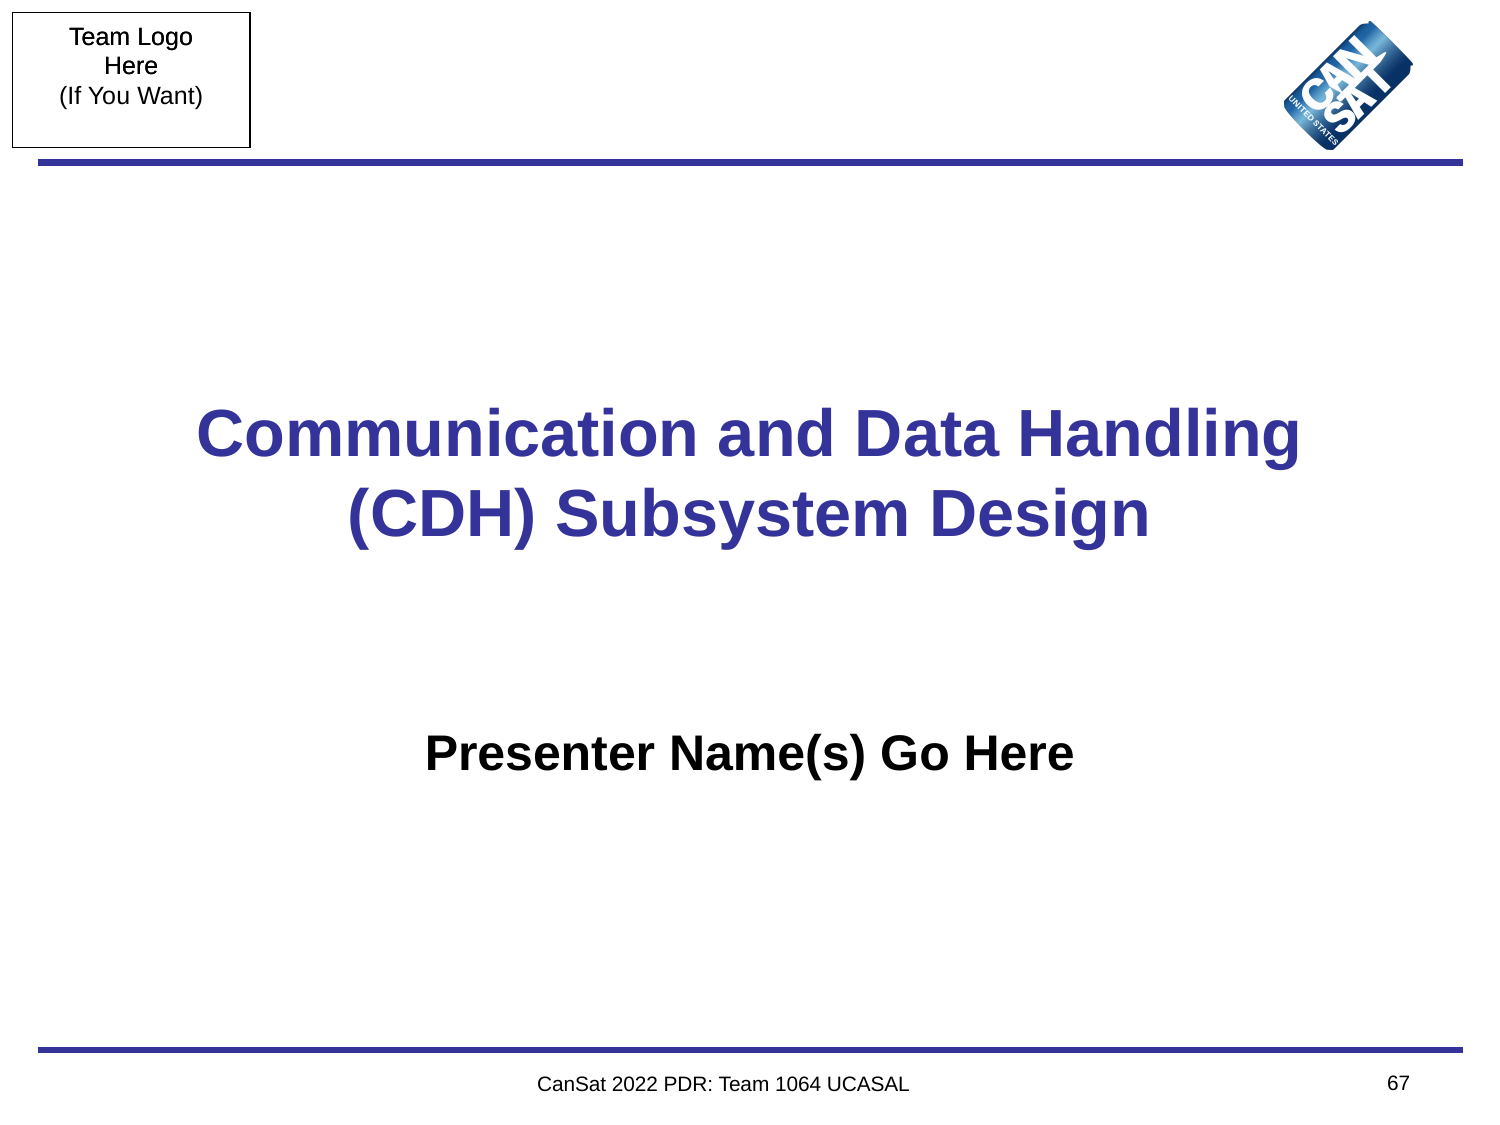

# Communication and Data Handling (CDH) Subsystem Design
Presenter Name(s) Go Here
67
CanSat 2022 PDR: Team 1064 UCASAL